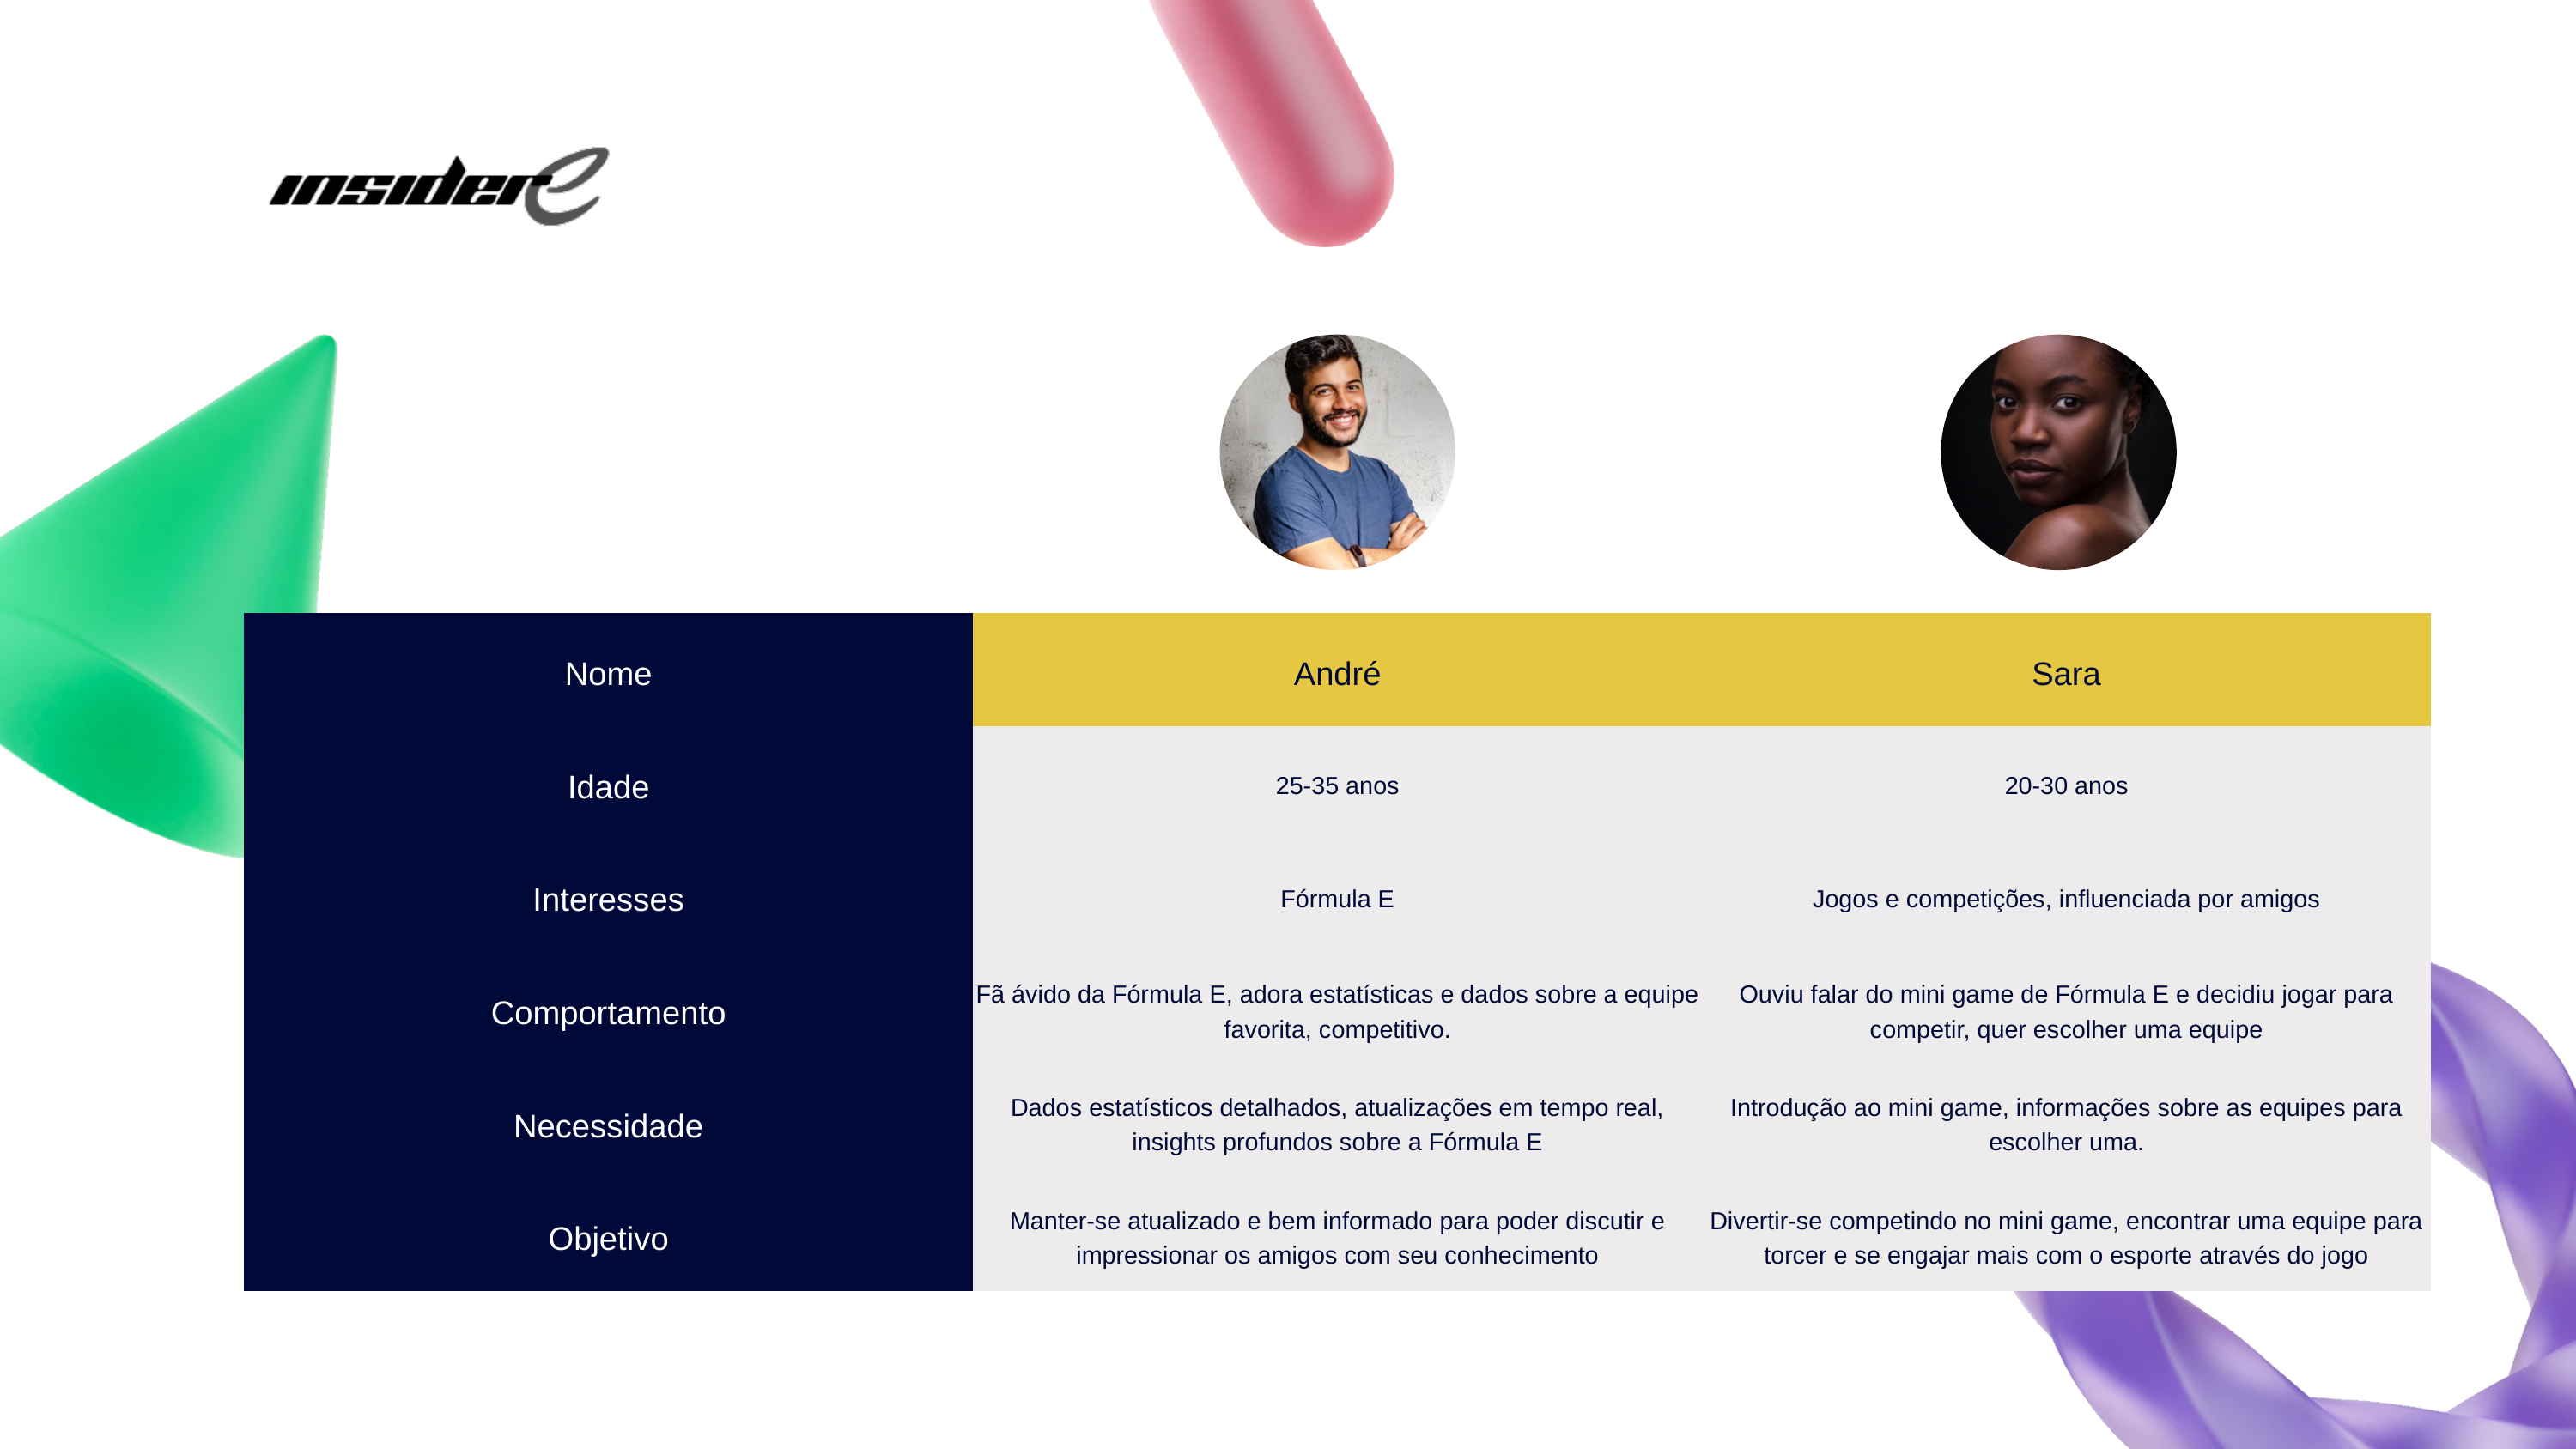

| Nome | André | Sara |
| --- | --- | --- |
| Idade | 25-35 anos | 20-30 anos |
| Interesses | Fórmula E | Jogos e competições, influenciada por amigos |
| Comportamento | Fã ávido da Fórmula E, adora estatísticas e dados sobre a equipe favorita, competitivo. | Ouviu falar do mini game de Fórmula E e decidiu jogar para competir, quer escolher uma equipe |
| Necessidade | Dados estatísticos detalhados, atualizações em tempo real, insights profundos sobre a Fórmula E | Introdução ao mini game, informações sobre as equipes para escolher uma. |
| Objetivo | Manter-se atualizado e bem informado para poder discutir e impressionar os amigos com seu conhecimento | Divertir-se competindo no mini game, encontrar uma equipe para torcer e se engajar mais com o esporte através do jogo |